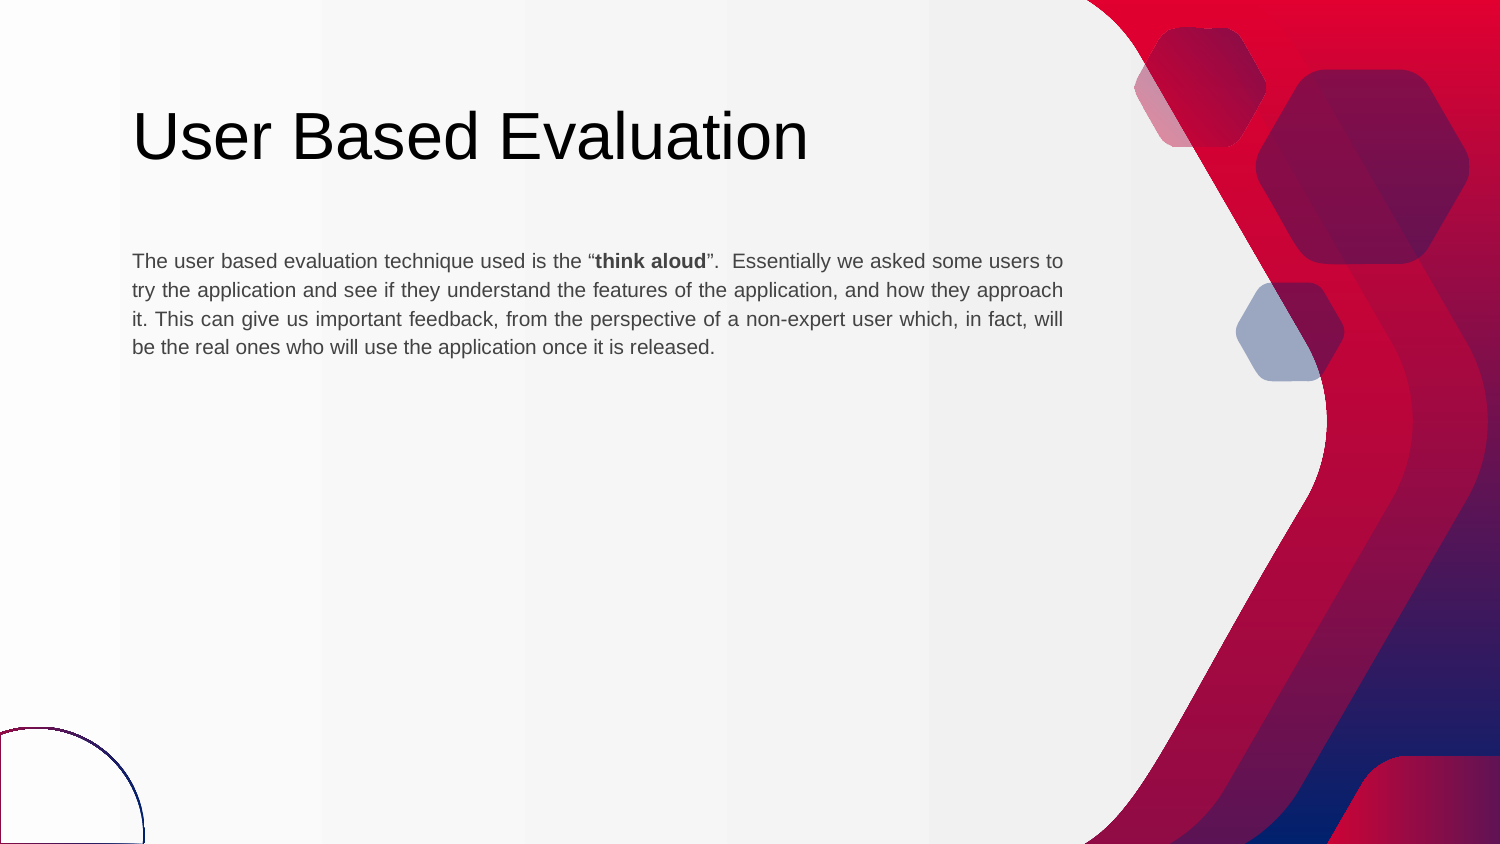

User Based Evaluation
The user based evaluation technique used is the “think aloud”.  Essentially we asked some users to try the application and see if they understand the features of the application, and how they approach it. This can give us important feedback, from the perspective of a non-expert user which, in fact, will be the real ones who will use the application once it is released.